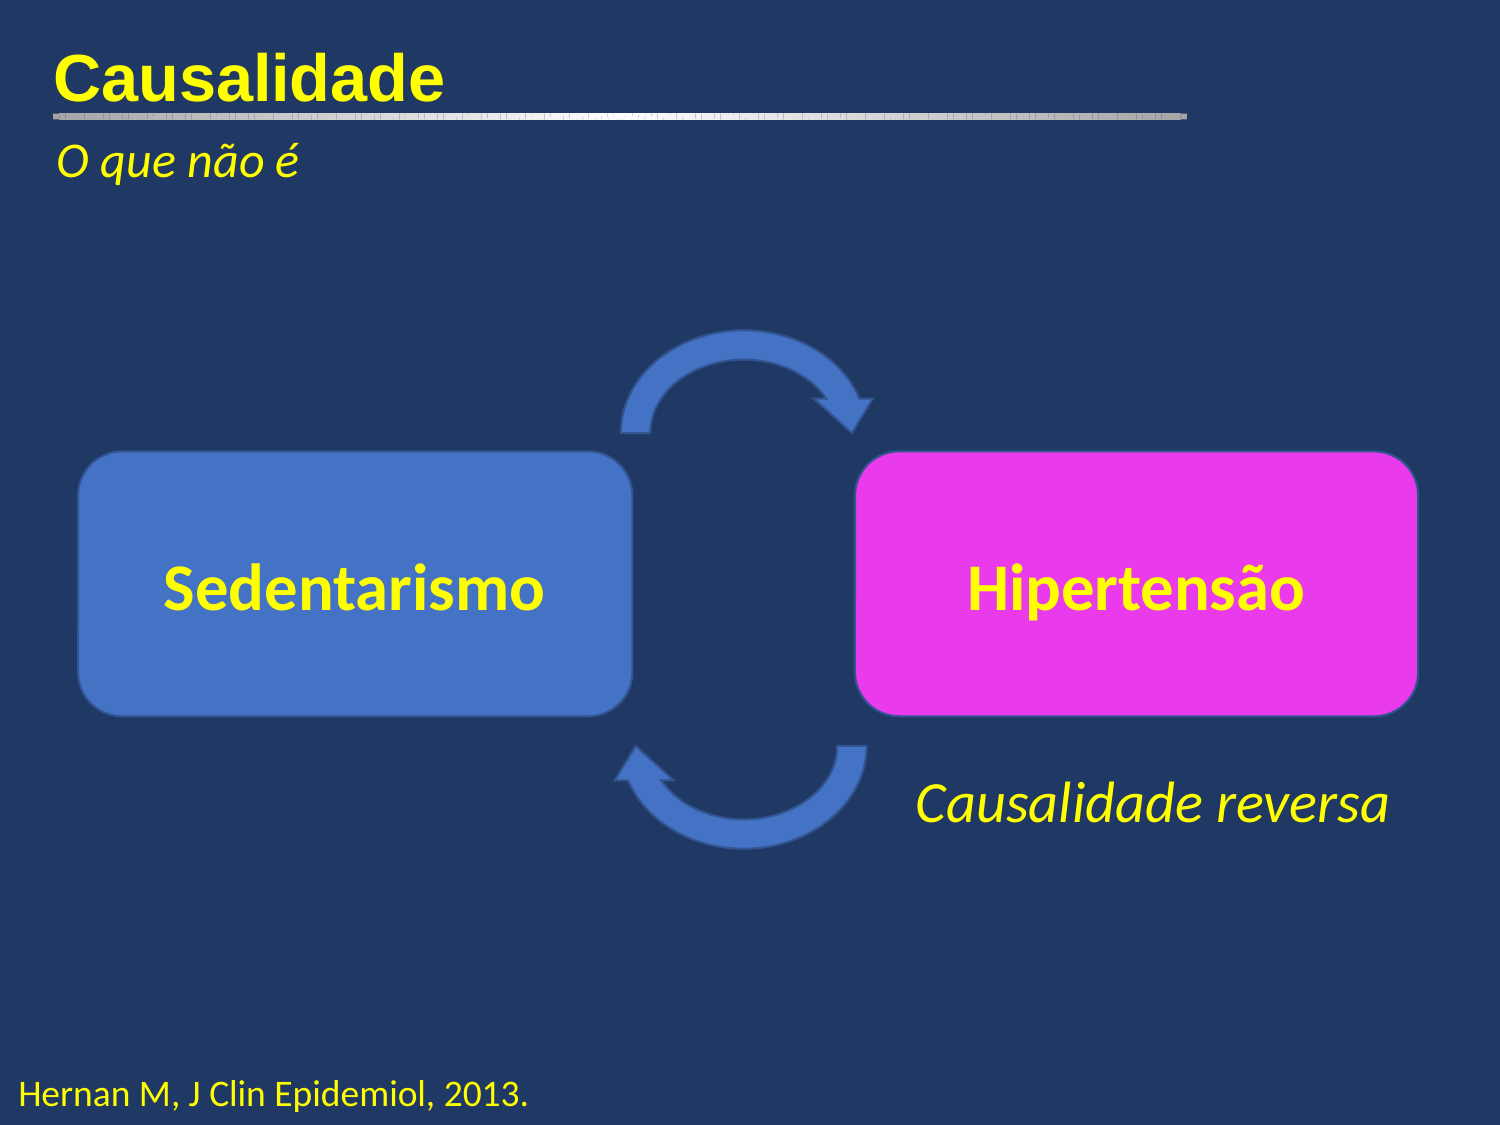

Causalidade

O que não é

Sedentarismo
Hipertensão

Causalidade reversa
Hernan M, J Clin Epidemiol, 2013.